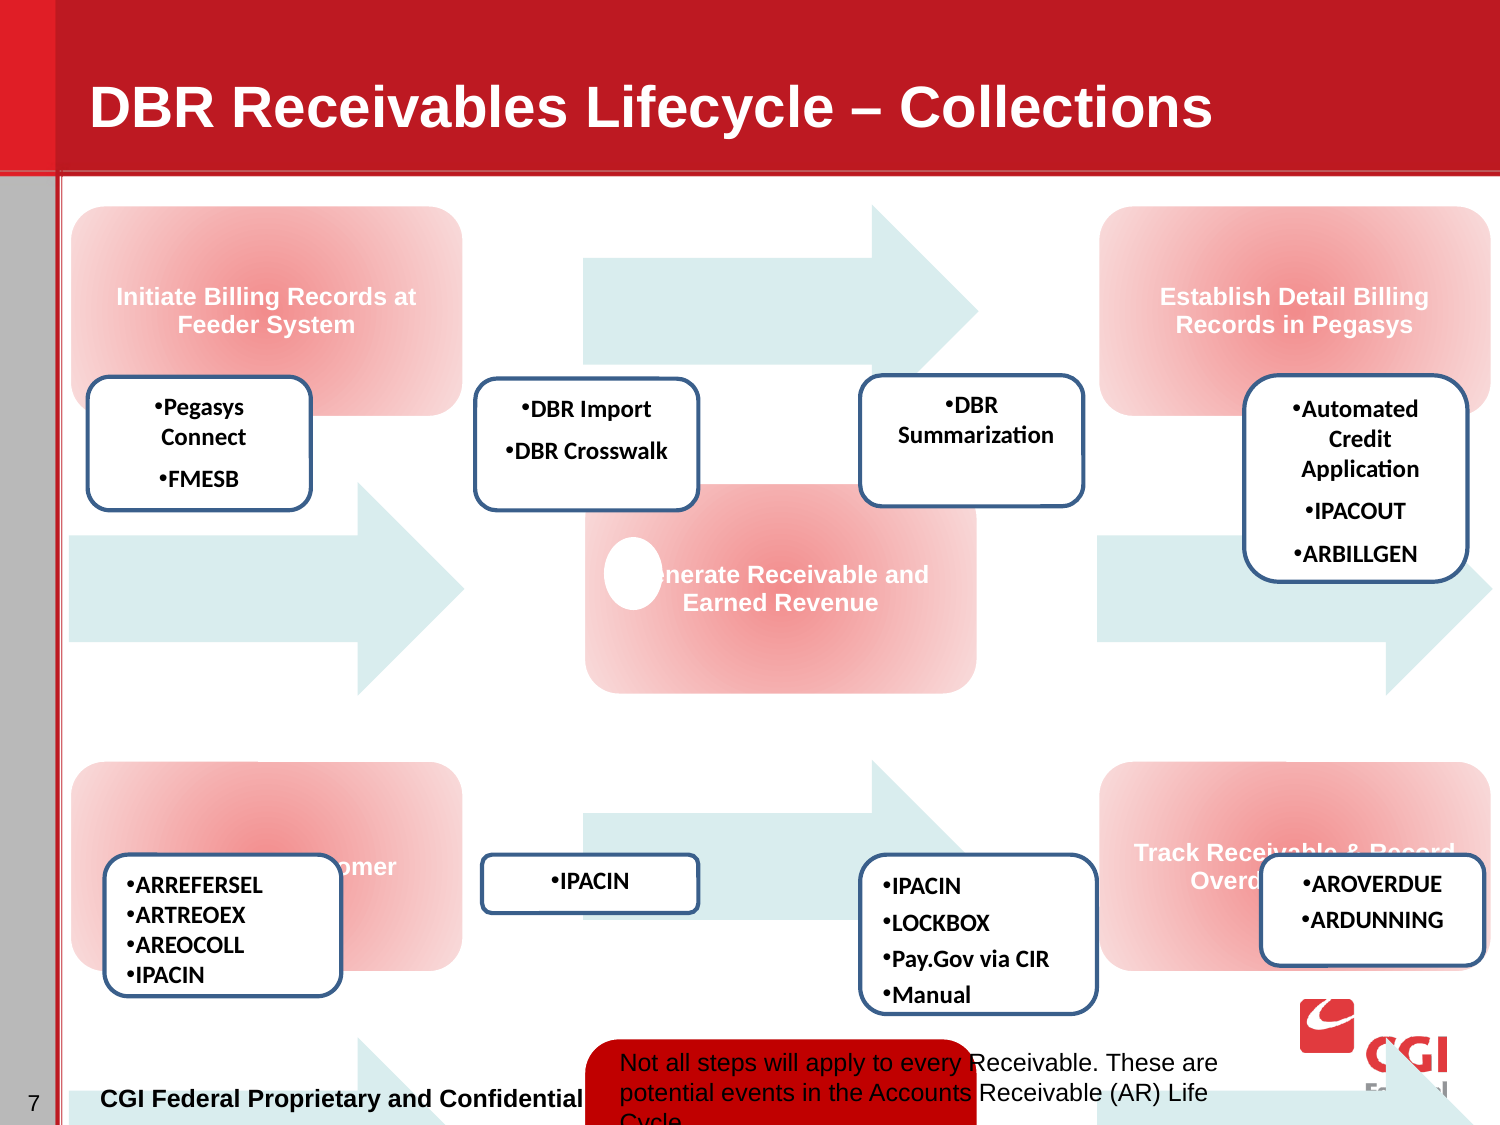

# DBR Receivables Lifecycle – Collections
Initiate Billing Records at Feeder System
Establish Detail Billing Records in Pegasys
Generate Receivable and Earned Revenue
Send Bill to Customer
Track Receivable & Record Overdue Charges
DBR Summarization
Automated Credit Application
IPACOUT
ARBILLGEN
Pegasys Connect
FMESB
DBR Import
DBR Crosswalk

ARREFERSEL
ARTREOEX
AREOCOLL
IPACIN

IPACIN
IPACIN
LOCKBOX
Pay.Gov via CIR
Manual

AROVERDUE
ARDUNNING
Not all steps will apply to every Receivable. These are potential events in the Accounts Receivable (AR) Life Cycle.

7
CGI Federal Proprietary and Confidential